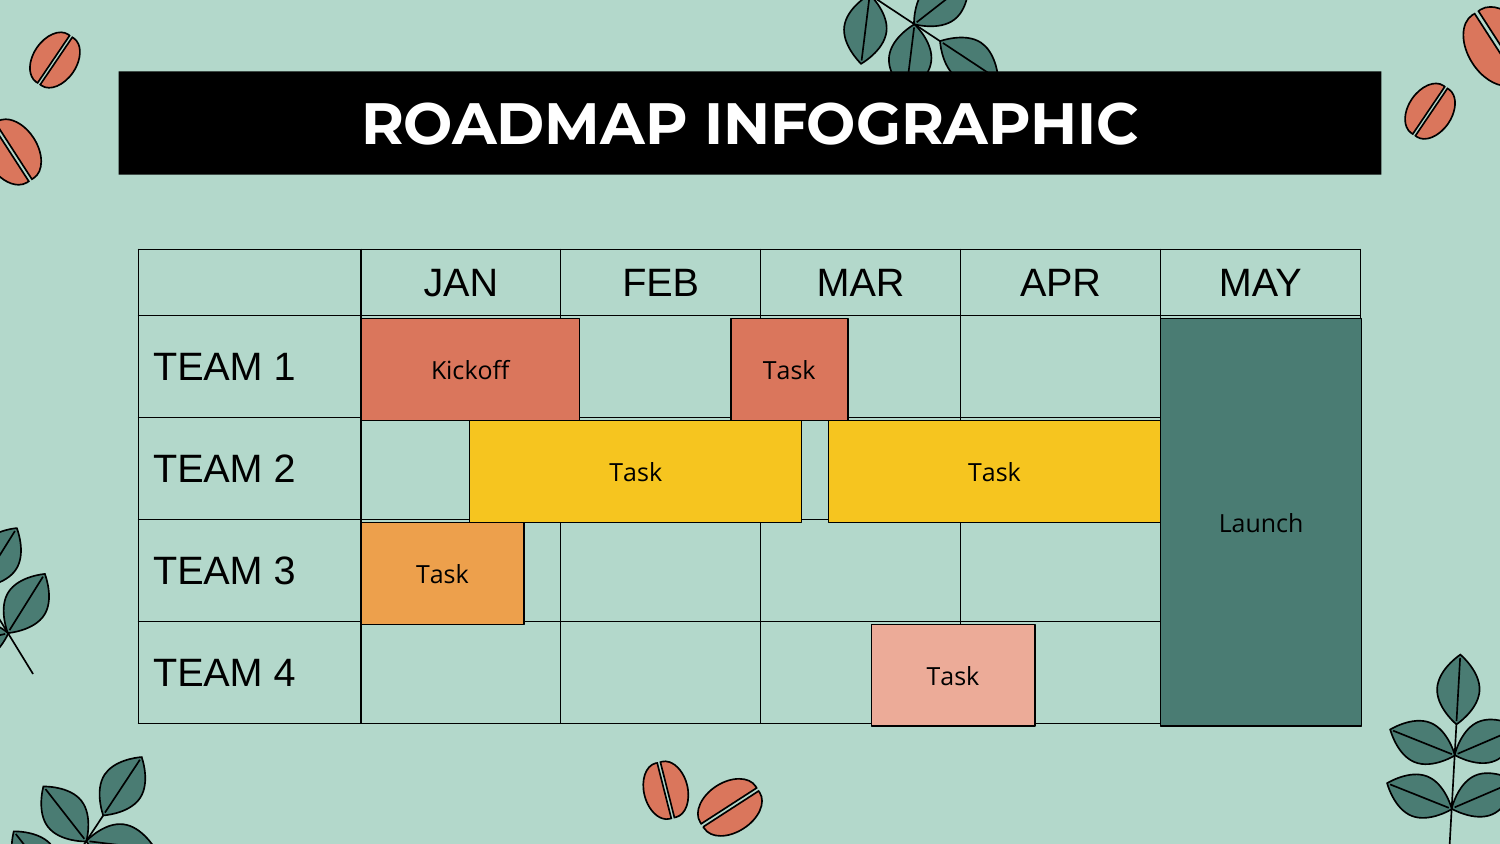

# ROADMAP INFOGRAPHIC
|  | JAN | FEB | MAR | APR | MAY |
| --- | --- | --- | --- | --- | --- |
| TEAM 1 |  |  |  |  |  |
| TEAM 2 |  |  |  |  |  |
| TEAM 3 |  |  |  |  |  |
| TEAM 4 |  |  |  |  |  |
Kickoff
Task
Launch
Task
Task
Task
Task